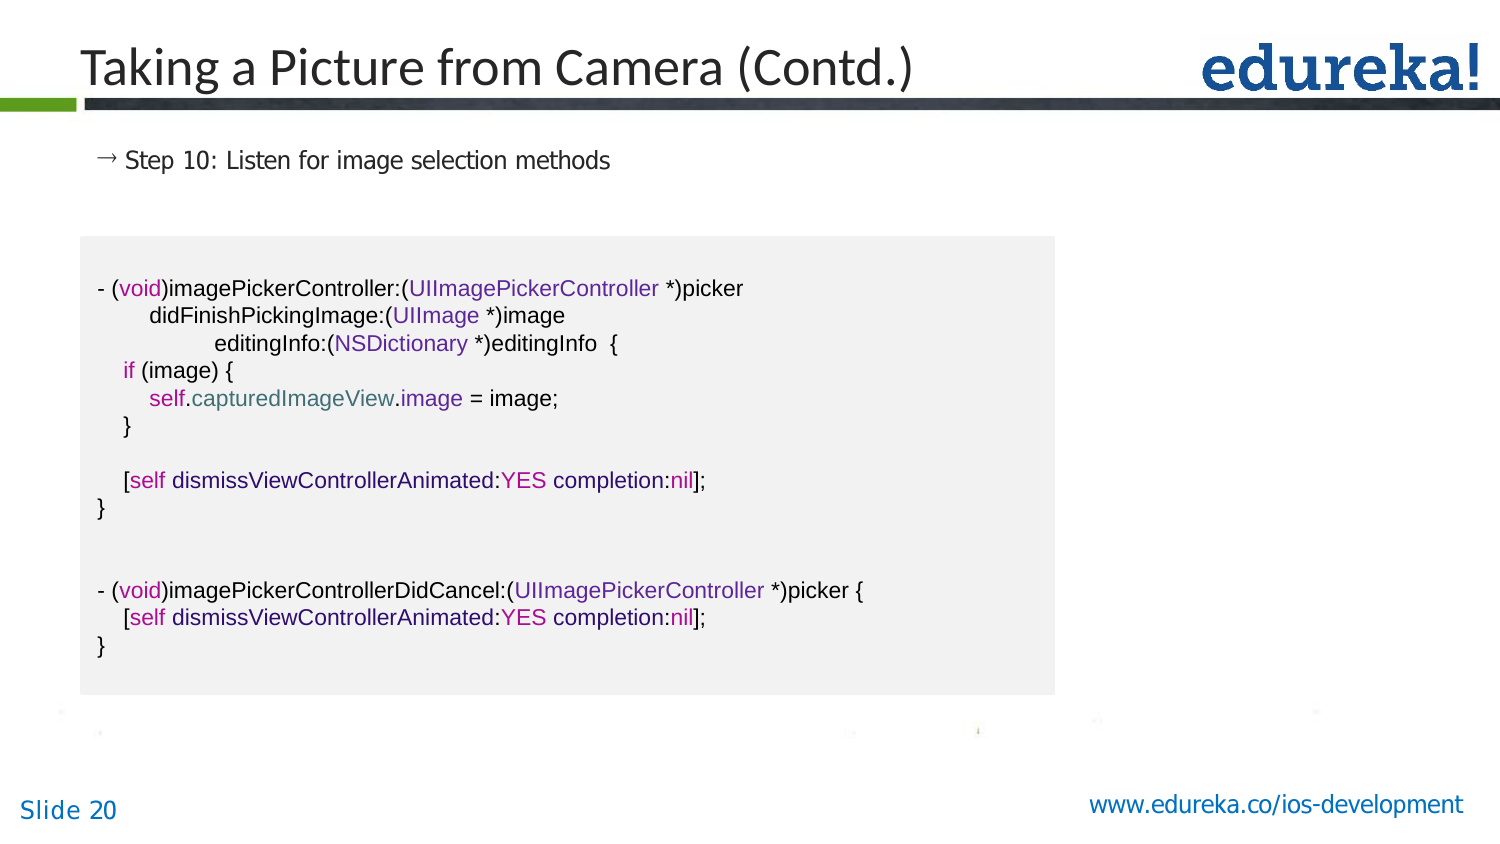

Taking a Picture from Camera (Contd.)
Step 10: Listen for image selection methods

- (void)imagePickerController:(UIImagePickerController *)picker
        didFinishPickingImage:(UIImage *)image
                  editingInfo:(NSDictionary *)editingInfo  {
    if (image) {
        self.capturedImageView.image = image;
    }

    [self dismissViewControllerAnimated:YES completion:nil];
}

- (void)imagePickerControllerDidCancel:(UIImagePickerController *)picker {
    [self dismissViewControllerAnimated:YES completion:nil];
}